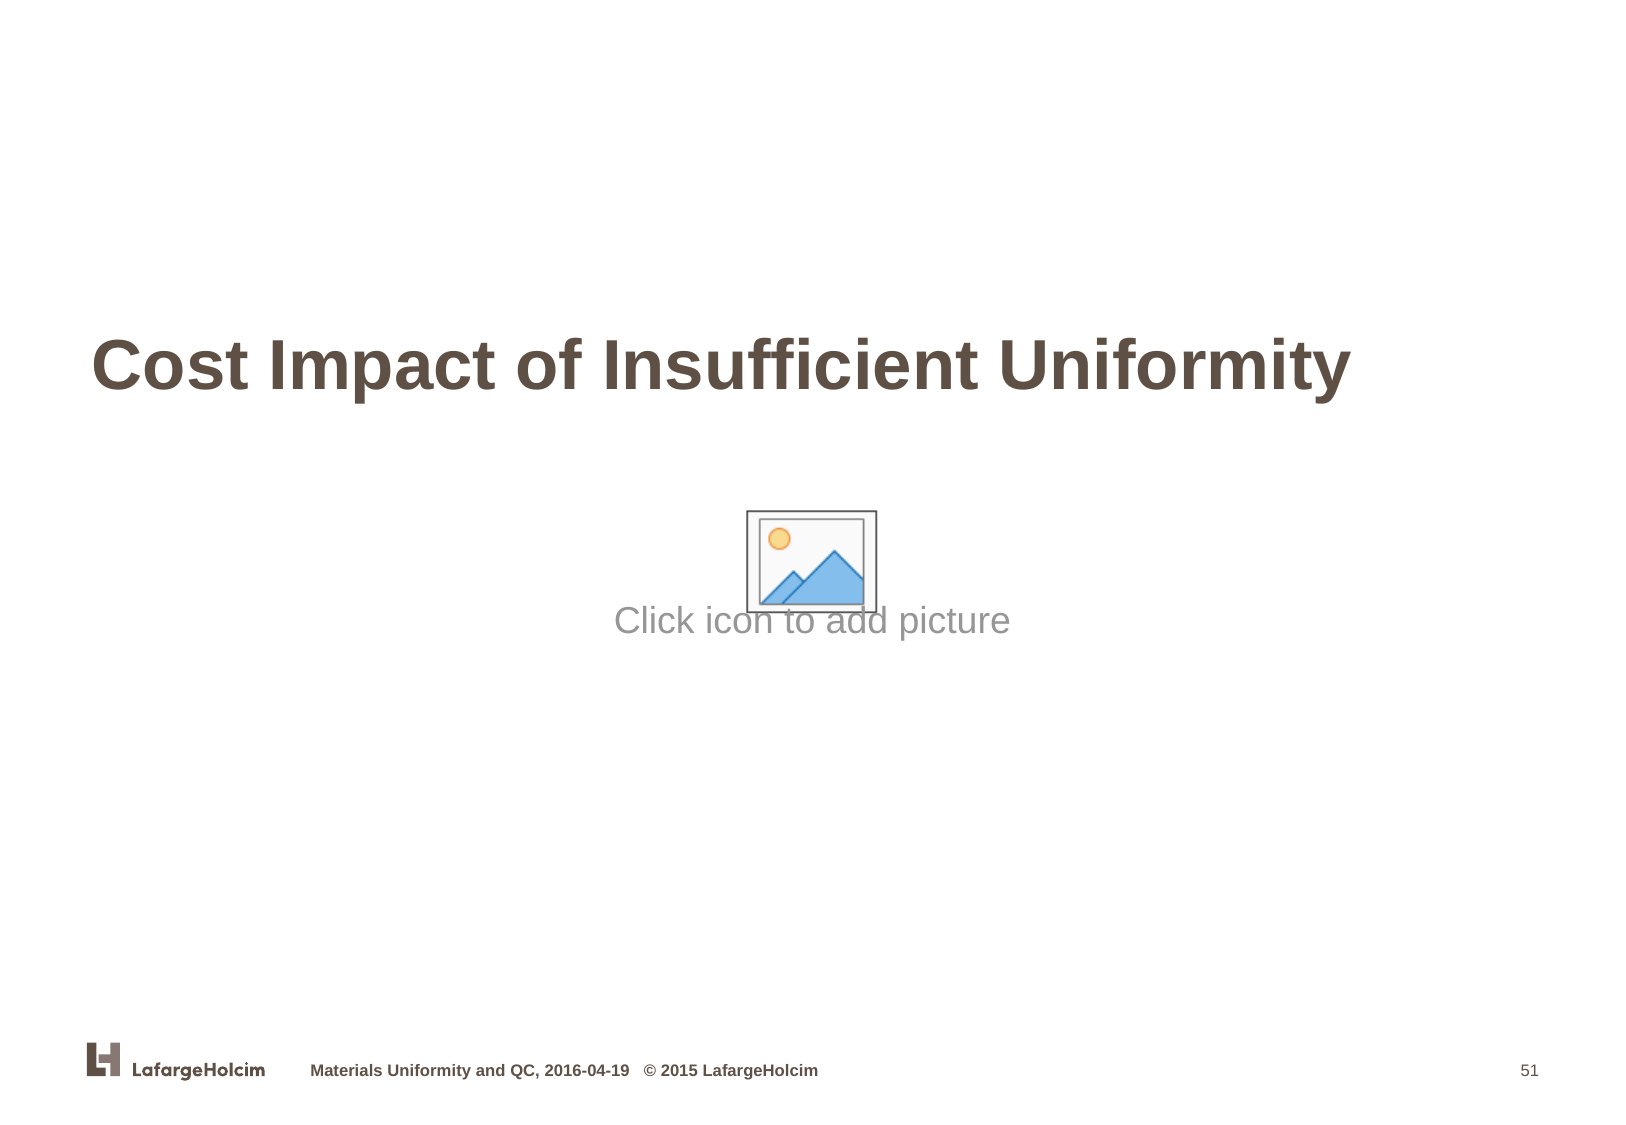

# Cost Impact of Insufficient Uniformity
Materials Uniformity and QC, 2016-04-19   © 2015 LafargeHolcim
51